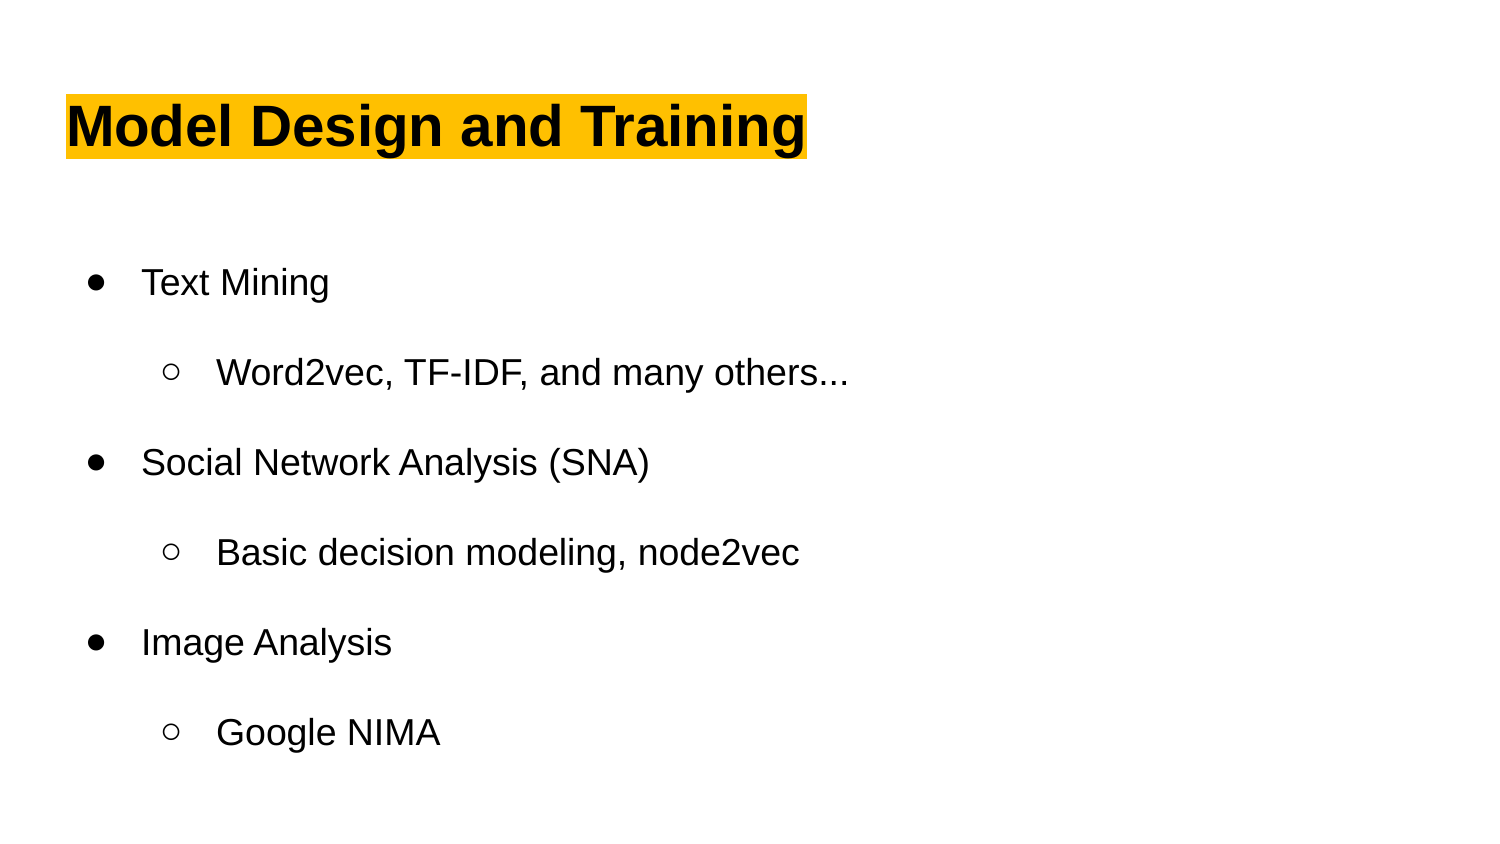

# Model Design and Training
Text Mining
Word2vec, TF-IDF, and many others...
Social Network Analysis (SNA)
Basic decision modeling, node2vec
Image Analysis
Google NIMA